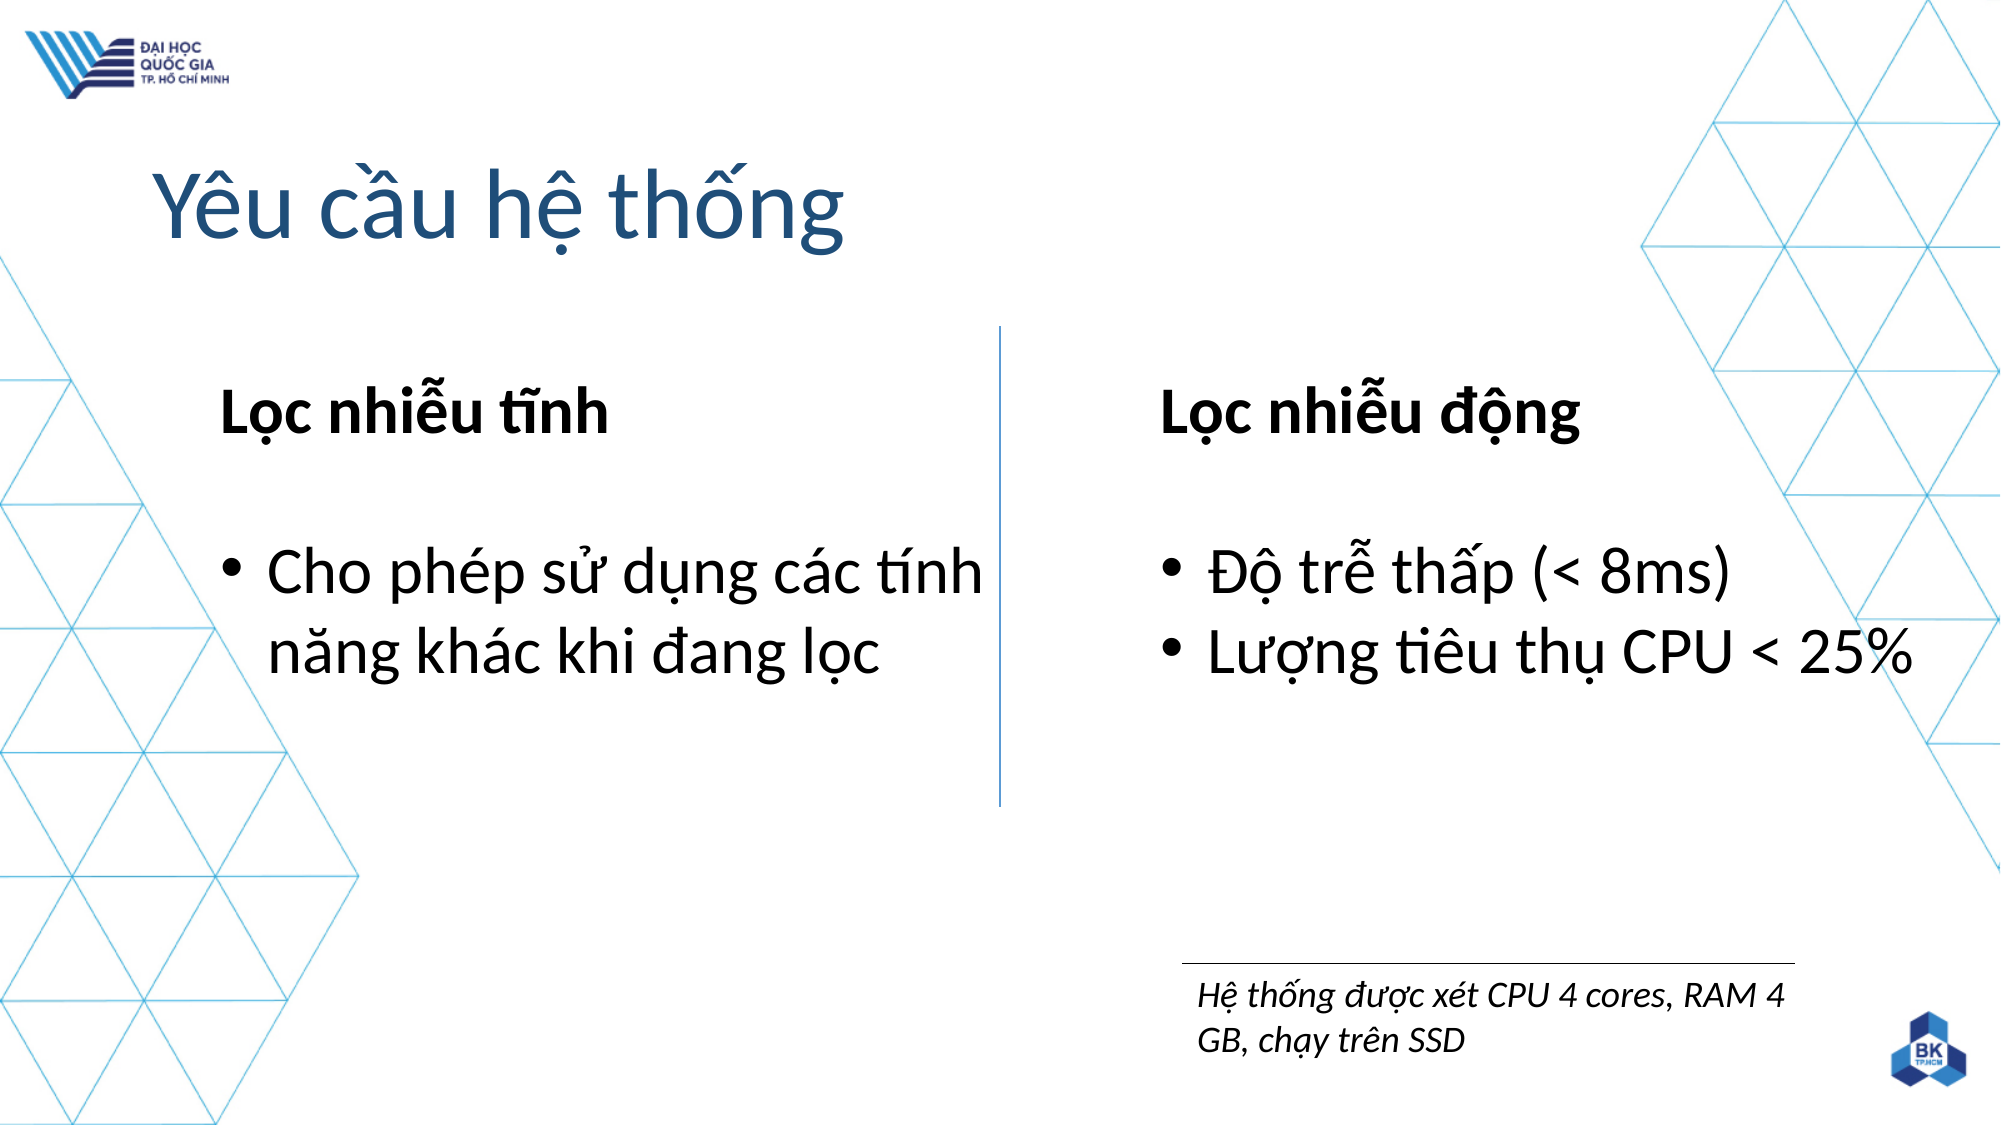

# Yêu cầu hệ thống
Lọc nhiễu tĩnh

Cho phép sử dụng các tính năng khác khi đang lọc
Lọc nhiễu động

Độ trễ thấp (< 8ms)
Lượng tiêu thụ CPU < 25%
Hệ thống được xét CPU 4 cores, RAM 4 GB, chạy trên SSD
78